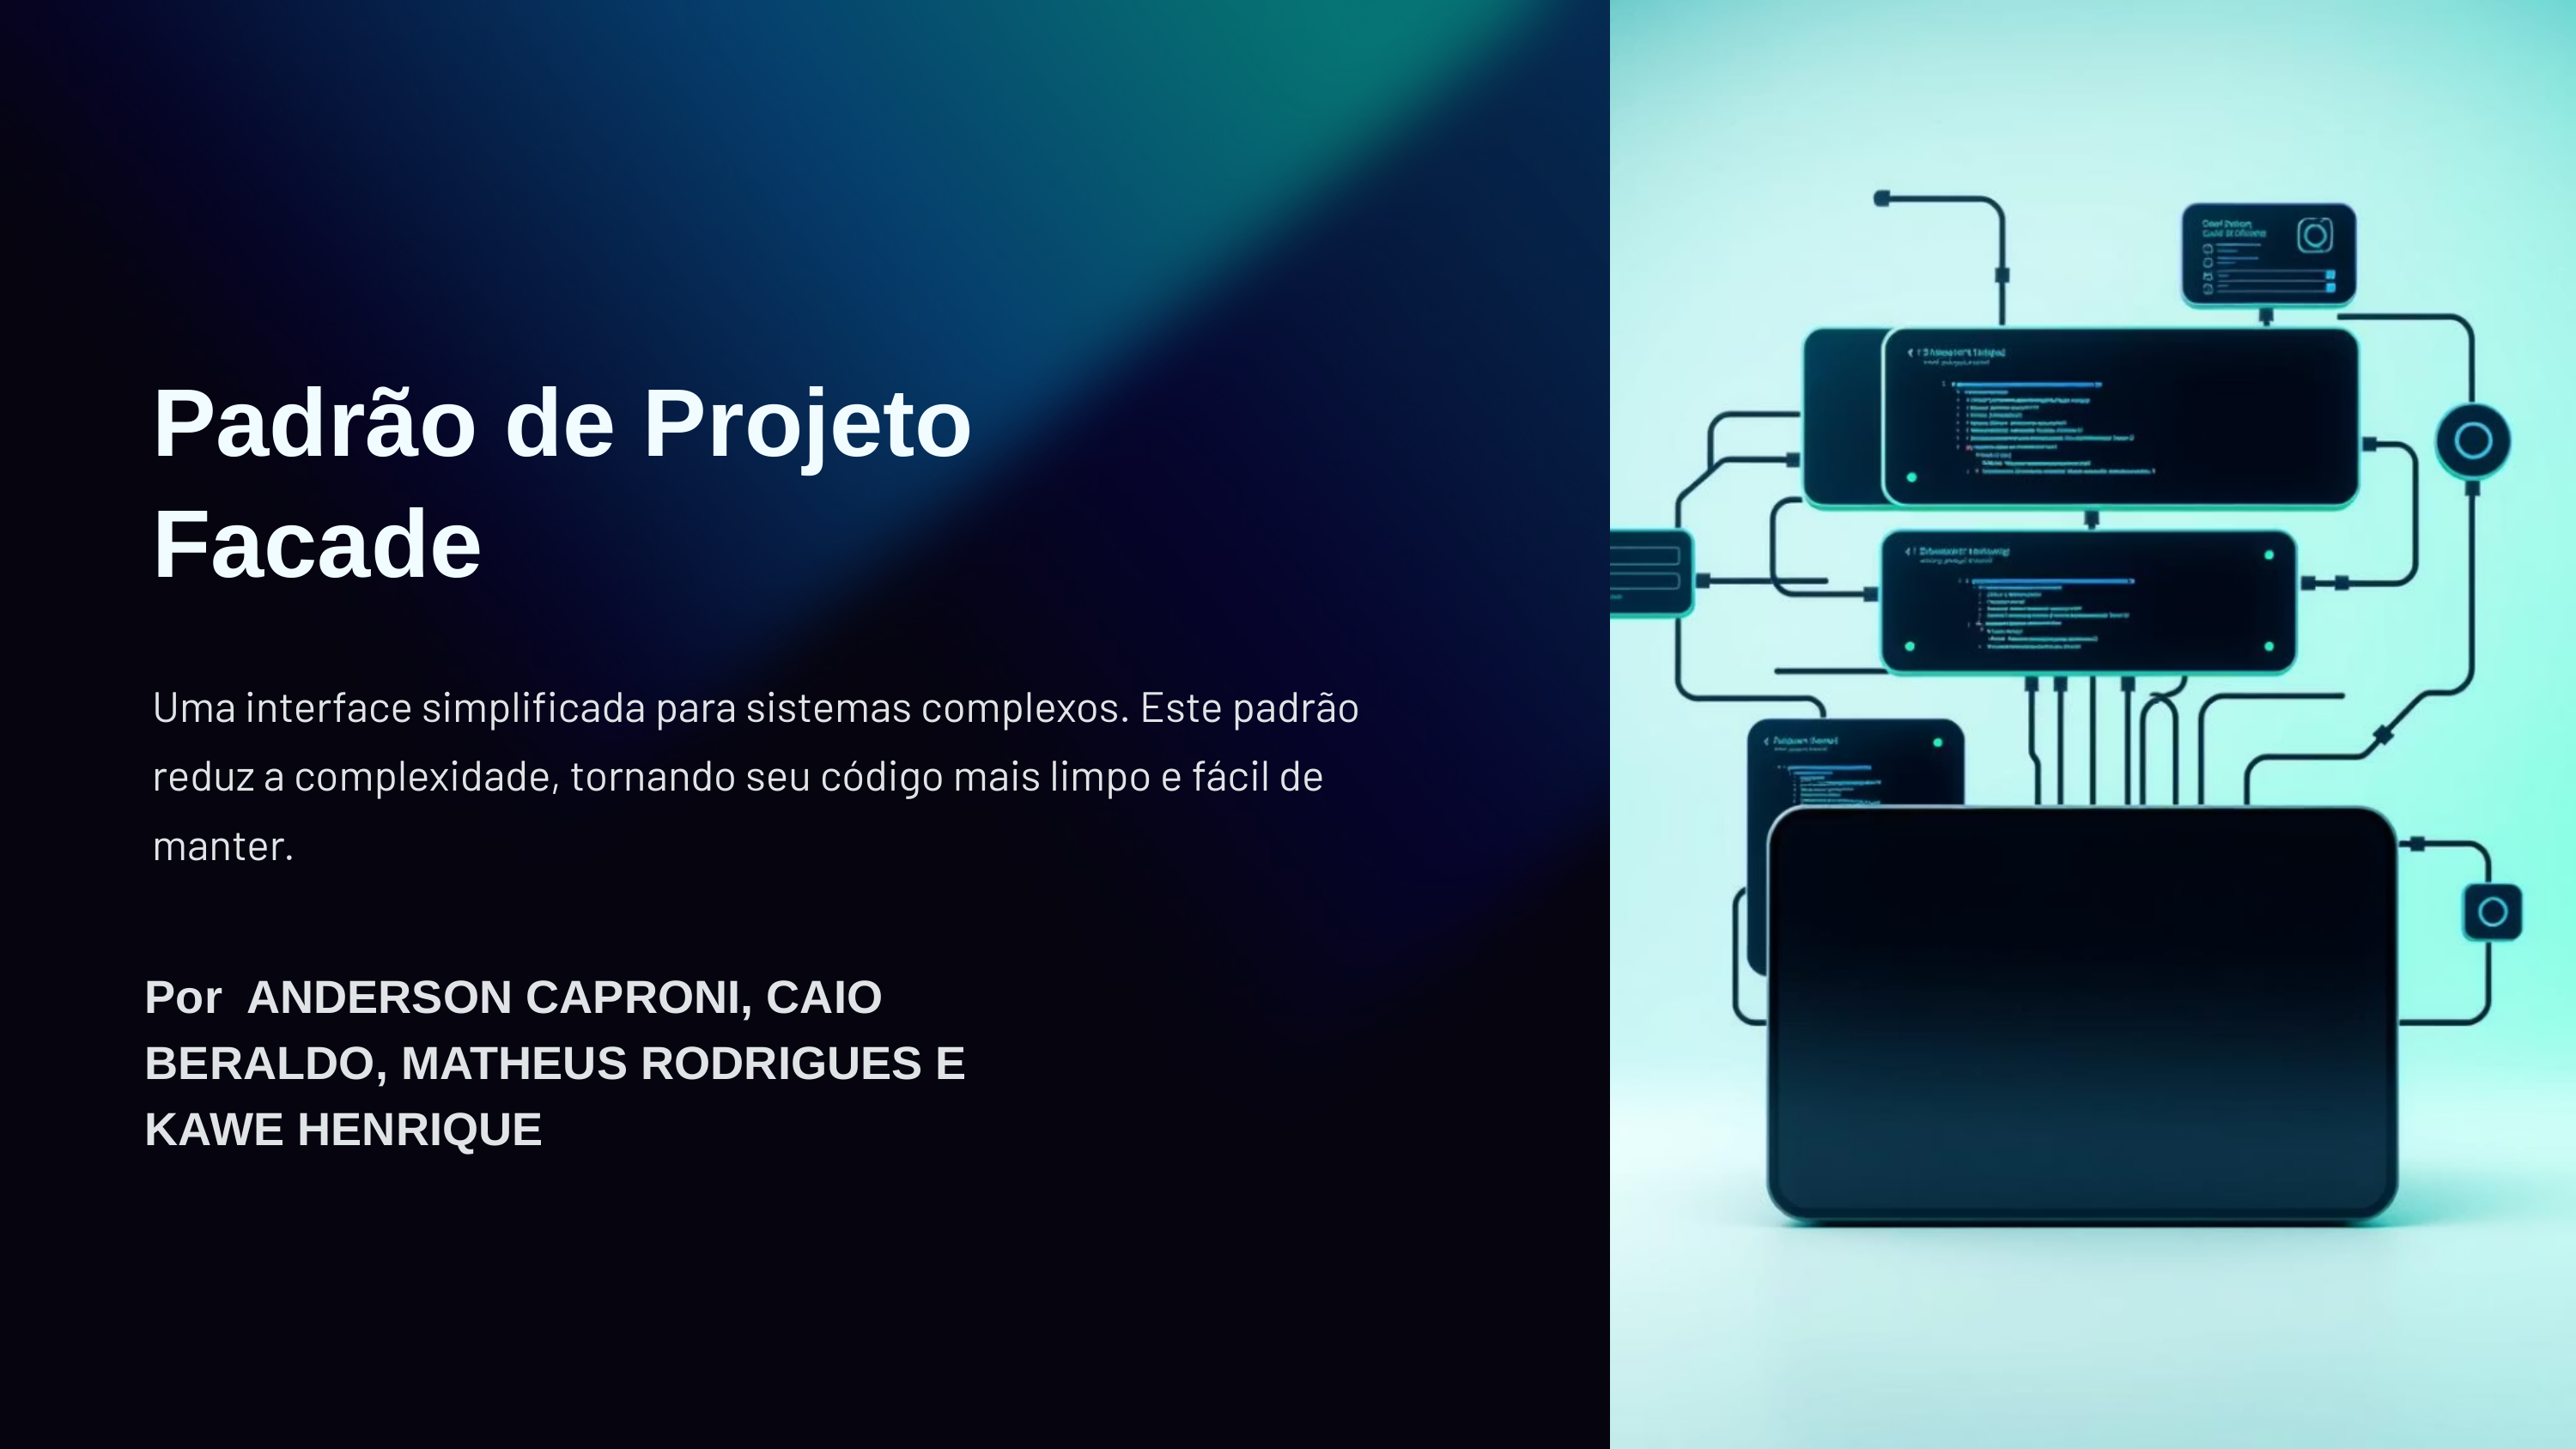

Padrão de Projeto Facade
Uma interface simplificada para sistemas complexos. Este padrão reduz a complexidade, tornando seu código mais limpo e fácil de manter.
Por  ANDERSON CAPRONI, CAIO BERALDO, MATHEUS RODRIGUES E KAWE HENRIQUE